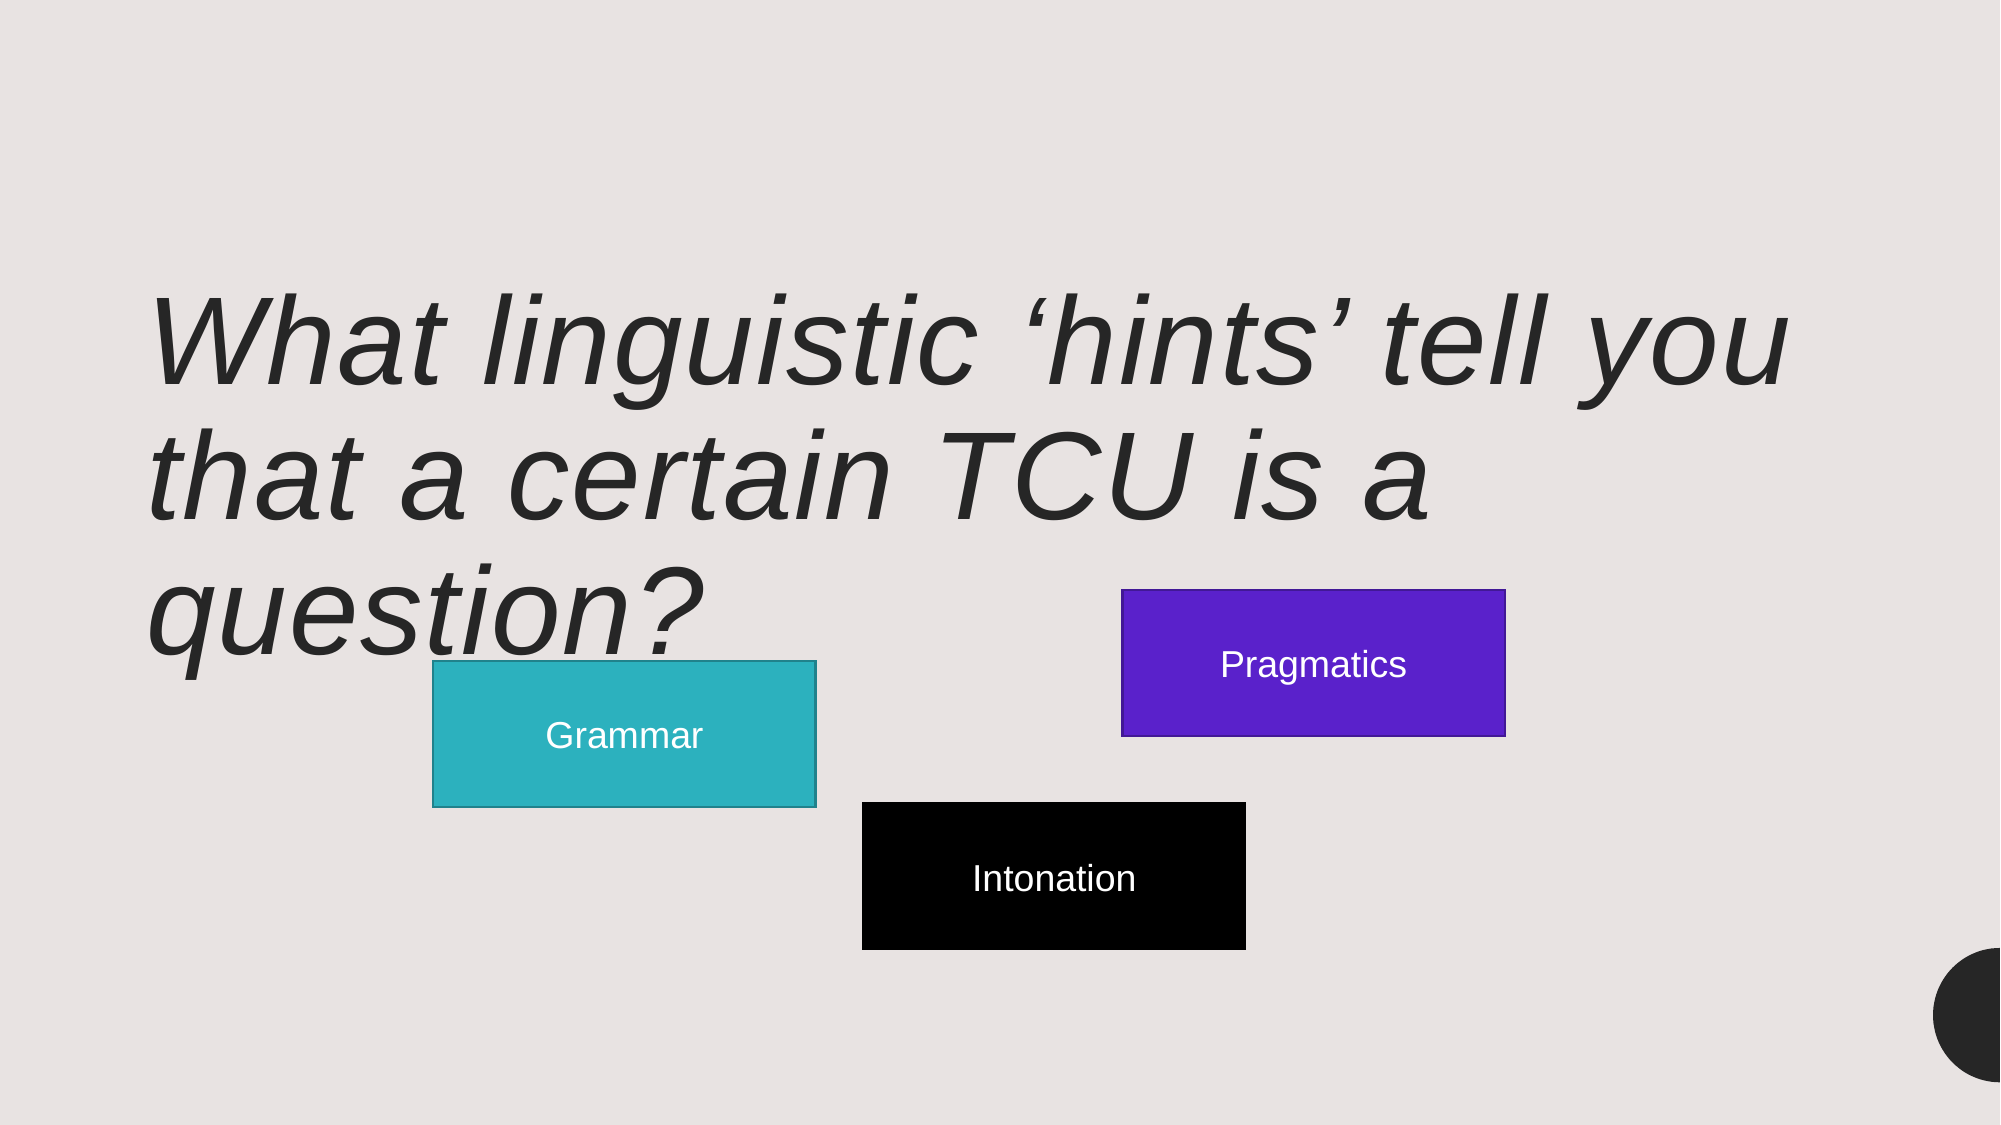

# What linguistic ‘hints’ tell you that a certain TCU is a question?
Pragmatics
Grammar
Intonation